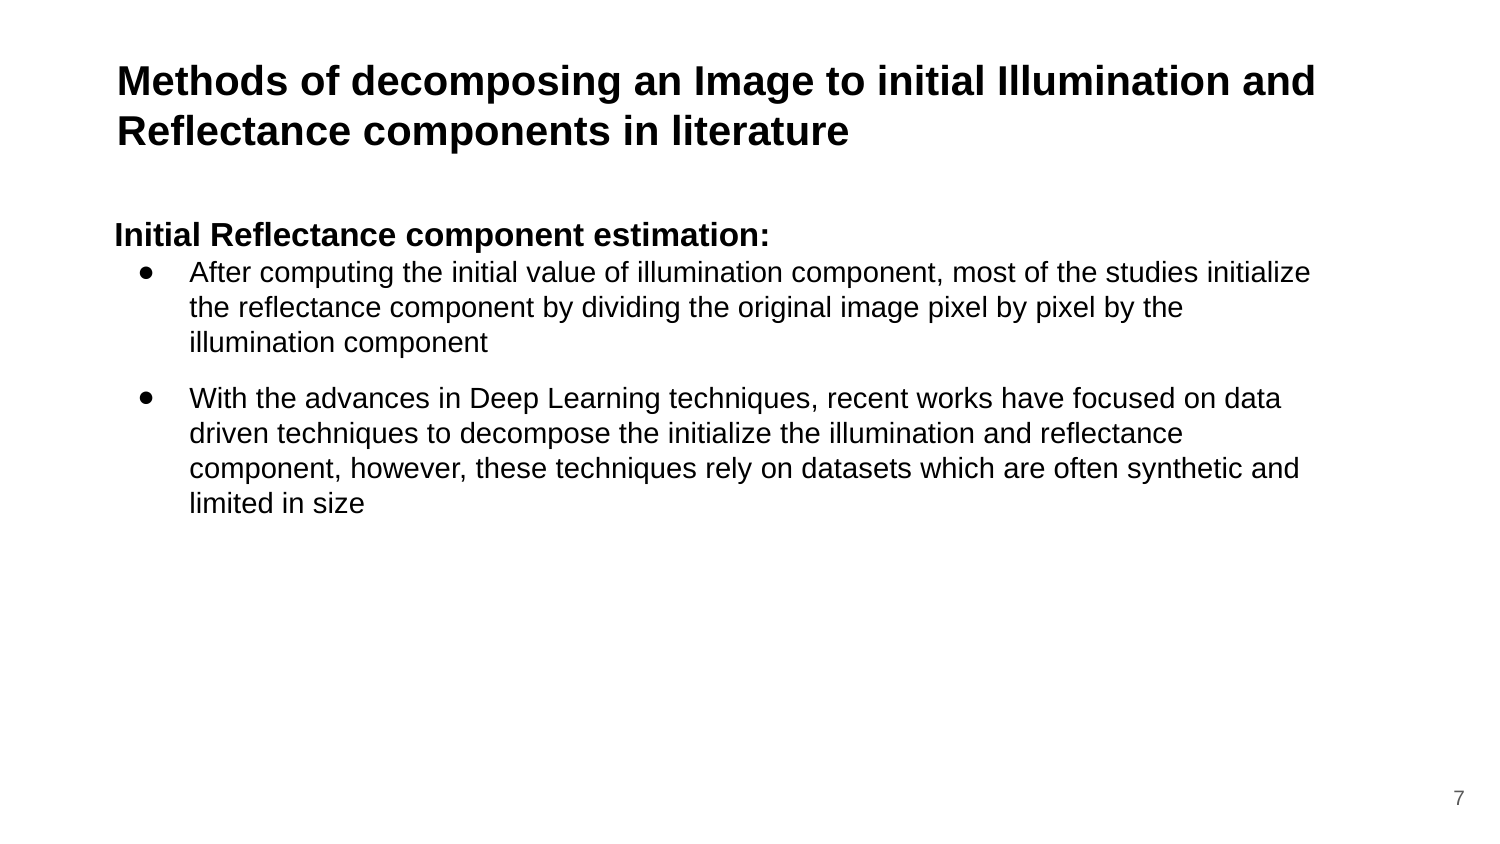

# Methods of decomposing an Image to initial Illumination and Reflectance components in literature
Initial Reflectance component estimation:
After computing the initial value of illumination component, most of the studies initialize the reflectance component by dividing the original image pixel by pixel by the illumination component
With the advances in Deep Learning techniques, recent works have focused on data driven techniques to decompose the initialize the illumination and reflectance component, however, these techniques rely on datasets which are often synthetic and limited in size
7